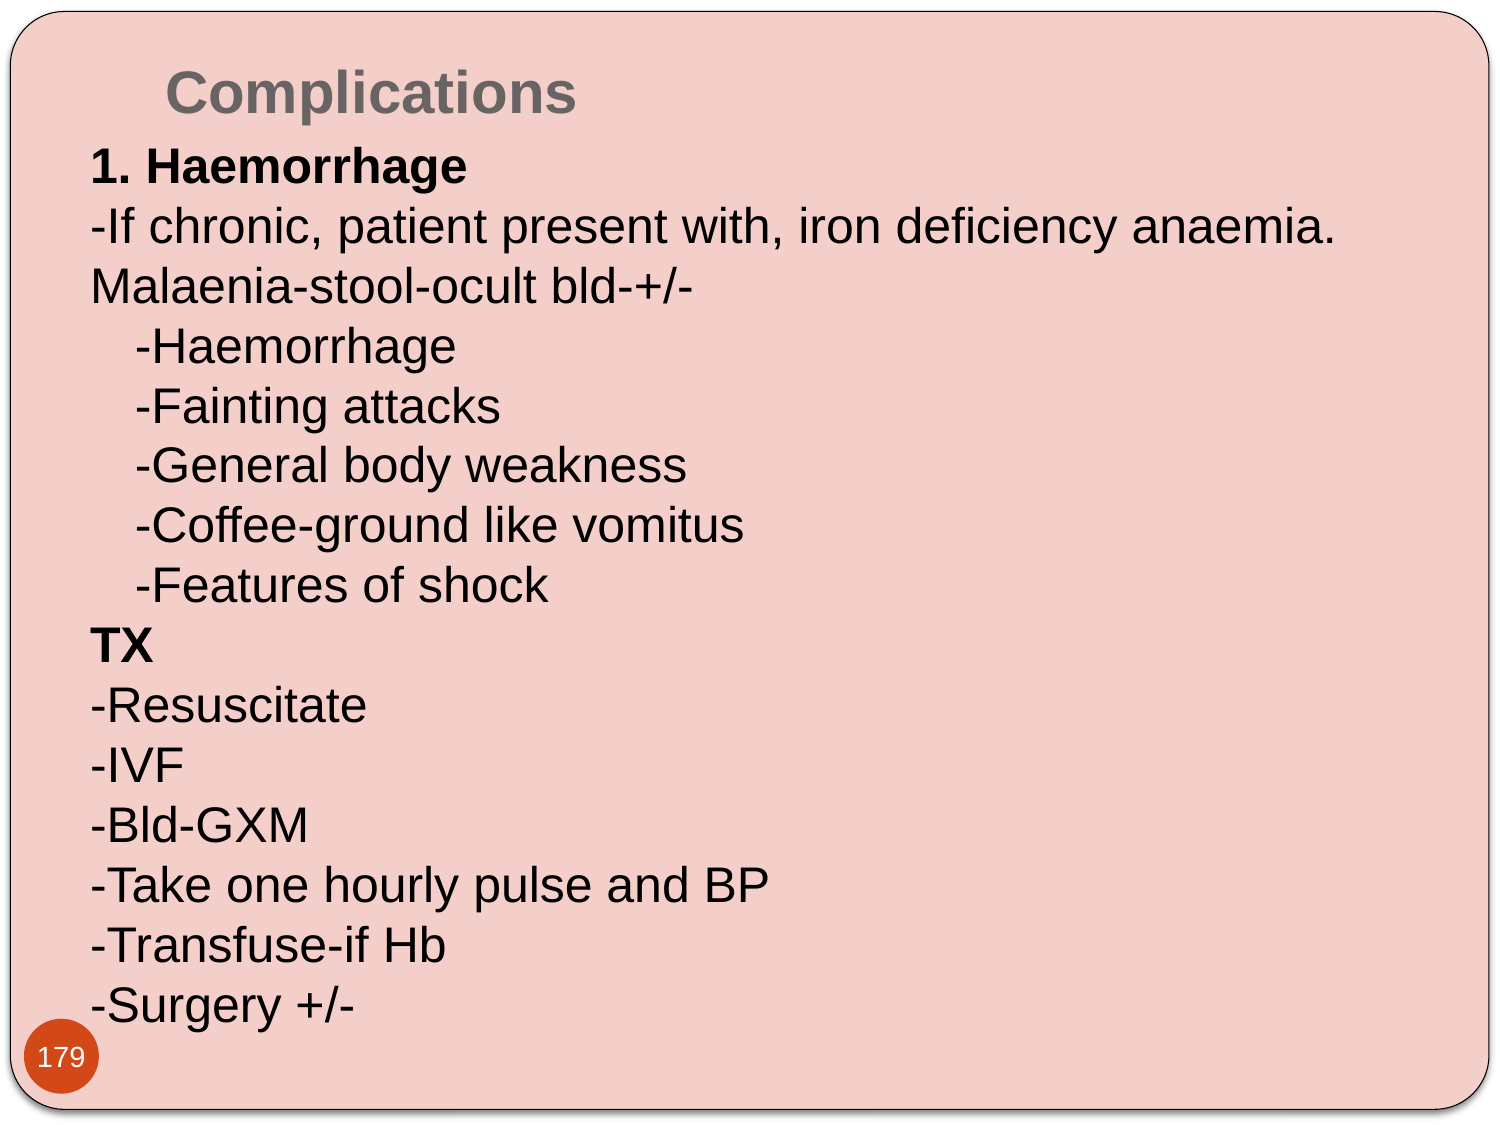

# Complications
1. Haemorrhage
-If chronic, patient present with, iron deficiency anaemia.
Malaenia-stool-ocult bld-+/-
	-Haemorrhage
	-Fainting attacks
	-General body weakness
	-Coffee-ground like vomitus
	-Features of shock
TX
-Resuscitate
-IVF
-Bld-GXM
-Take one hourly pulse and BP
-Transfuse-if Hb
-Surgery +/-

179